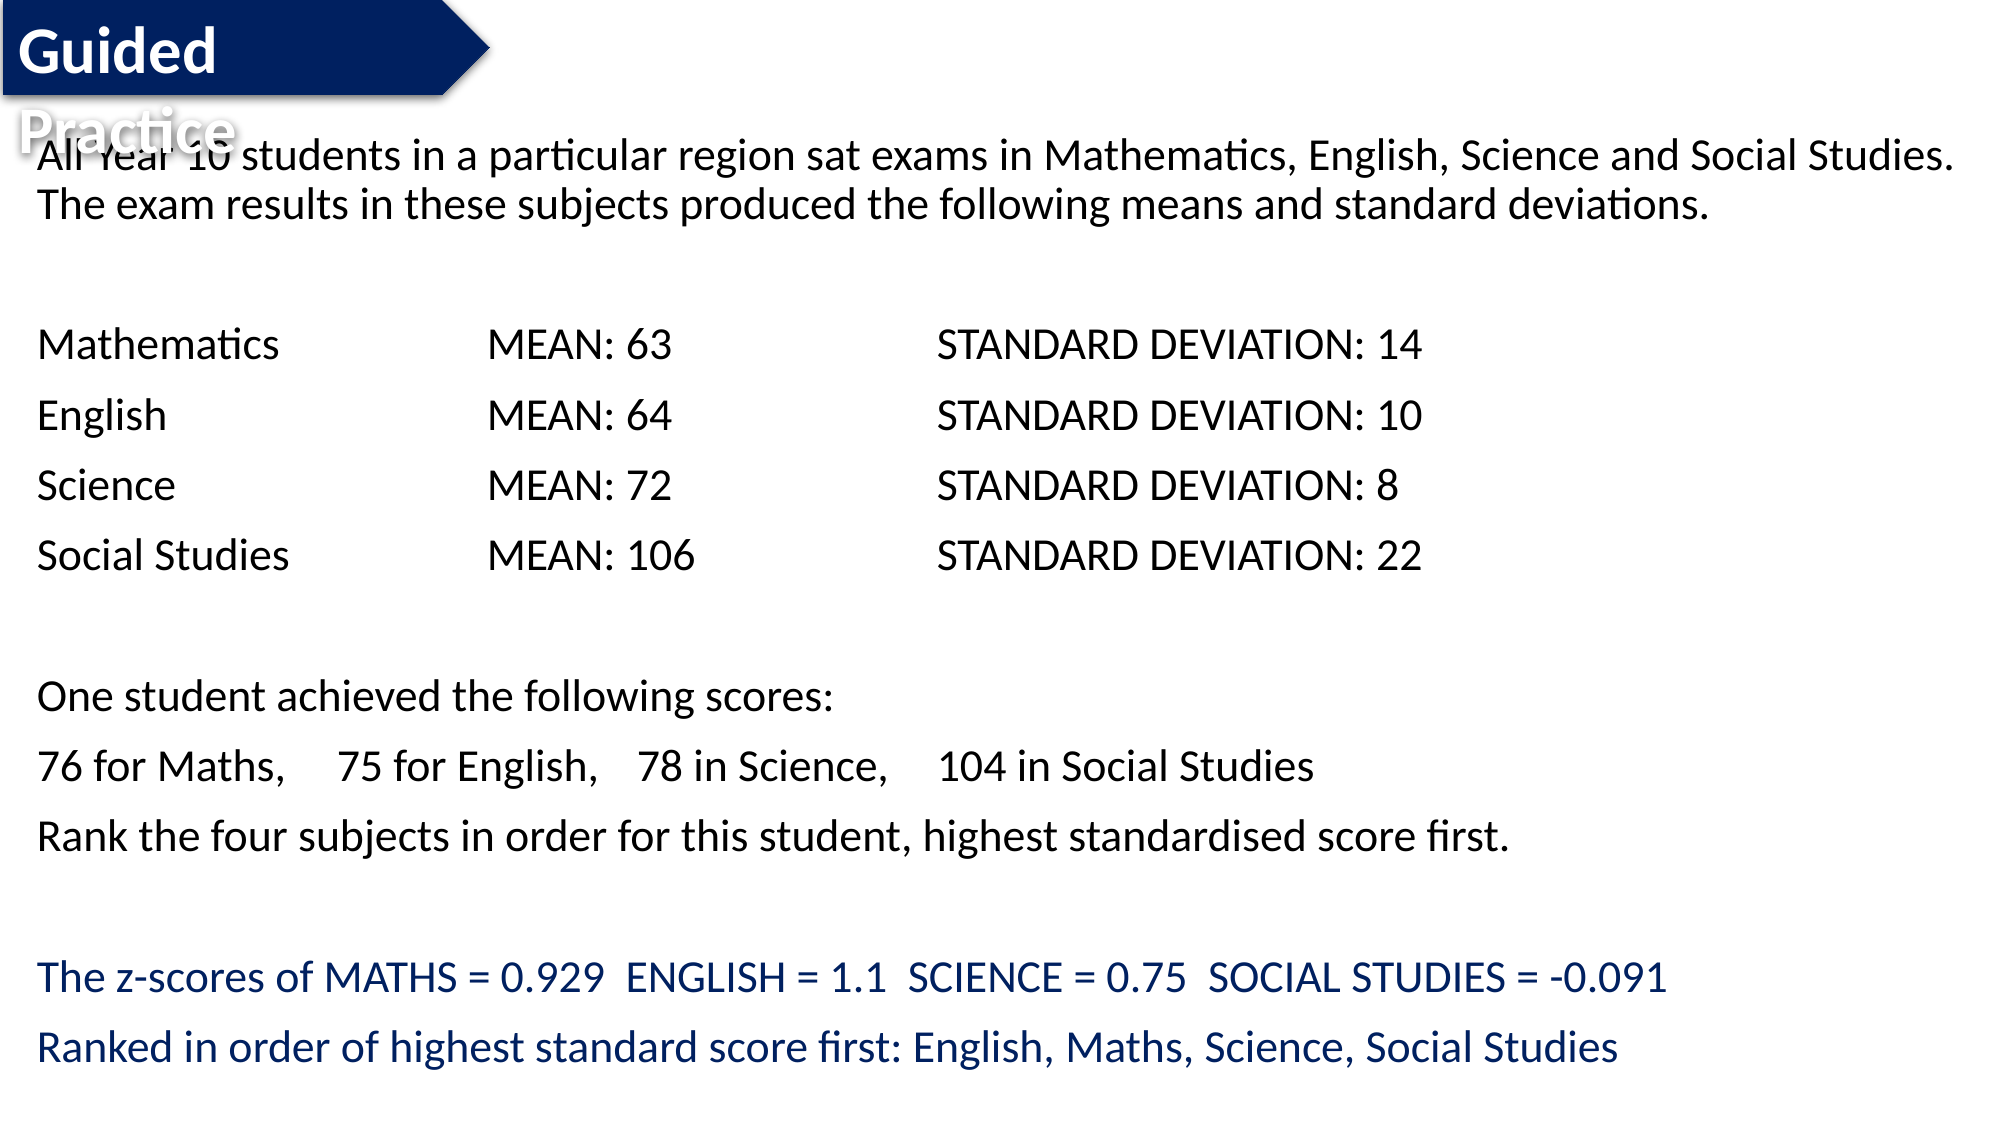

Guided Practice
All Year 10 students in a particular region sat exams in Mathematics, English, Science and Social Studies. The exam results in these subjects produced the following means and standard deviations.

Mathematics 		MEAN: 63		STANDARD DEVIATION: 14
English			MEAN: 64		STANDARD DEVIATION: 10
Science			MEAN: 72		STANDARD DEVIATION: 8
Social Studies		MEAN: 106		STANDARD DEVIATION: 22

One student achieved the following scores:
76 for Maths,	75 for English,	78 in Science,	104 in Social Studies
Rank the four subjects in order for this student, highest standardised score first.

The z-scores of MATHS = 0.929  ENGLISH = 1.1  SCIENCE = 0.75  SOCIAL STUDIES = -0.091
Ranked in order of highest standard score first: English, Maths, Science, Social Studies